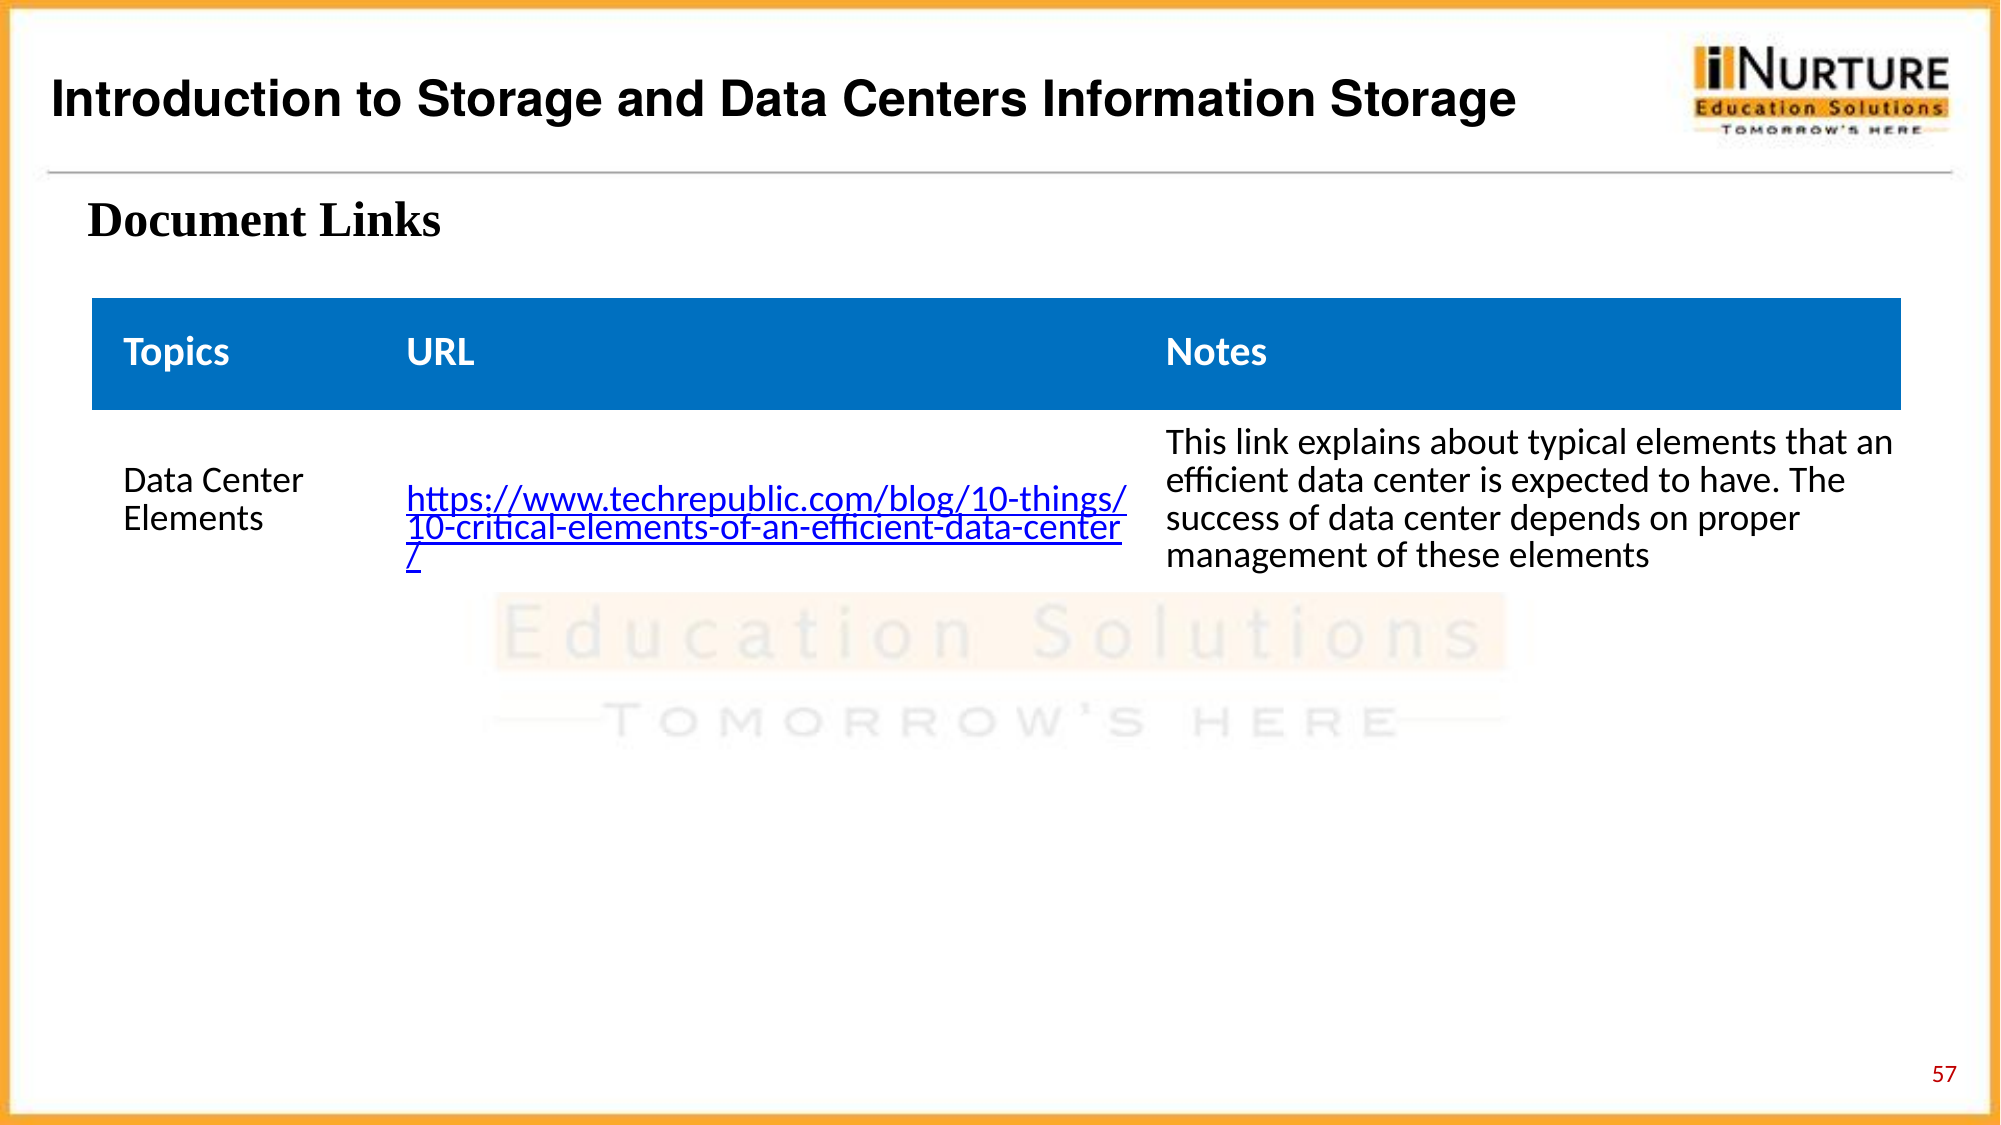

Introduction to Storage and Data Centers Information Storage
Document Links
| Topics | URL | Notes |
| --- | --- | --- |
| Data Center Elements | https://www.techrepublic.com/blog/10-things/10-critical-elements-of-an-efficient-data-center/ | This link explains about typical elements that an efficient data center is expected to have. The success of data center depends on proper management of these elements |
57